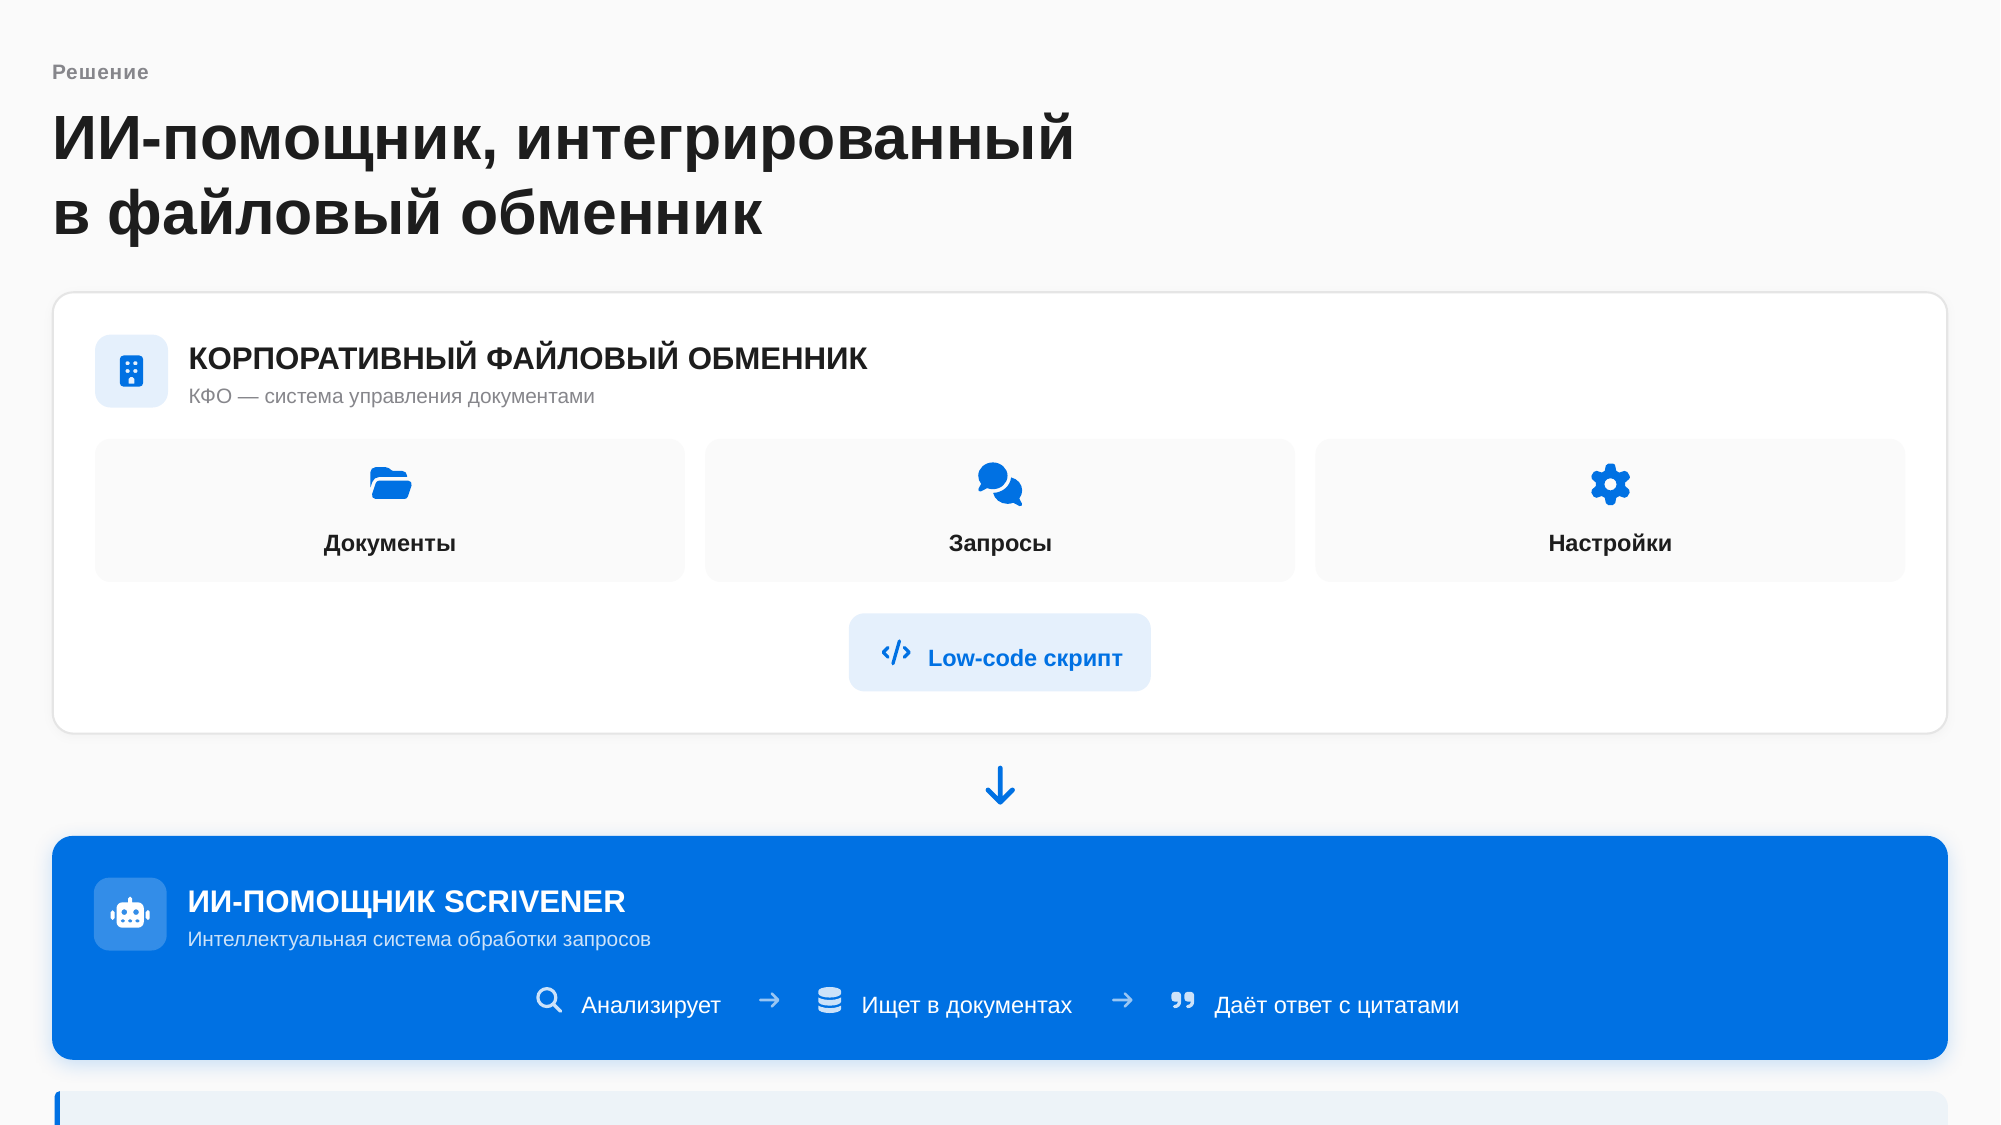

Решение
ИИ-помощник, интегрированный
в файловый обменник

КОРПОРАТИВНЫЙ ФАЙЛОВЫЙ ОБМЕННИК

КФО — система управления документами

Документы
Запросы
Настройки

Low-code скрипт

ИИ-ПОМОЩНИК SCRIVENER

Интеллектуальная система обработки запросов
Анализирует
Ищет в документах
Даёт ответ с цитатами

Ключевая идея: Всё реализовано через информационные объекты с доступом, версионированием и аудитом